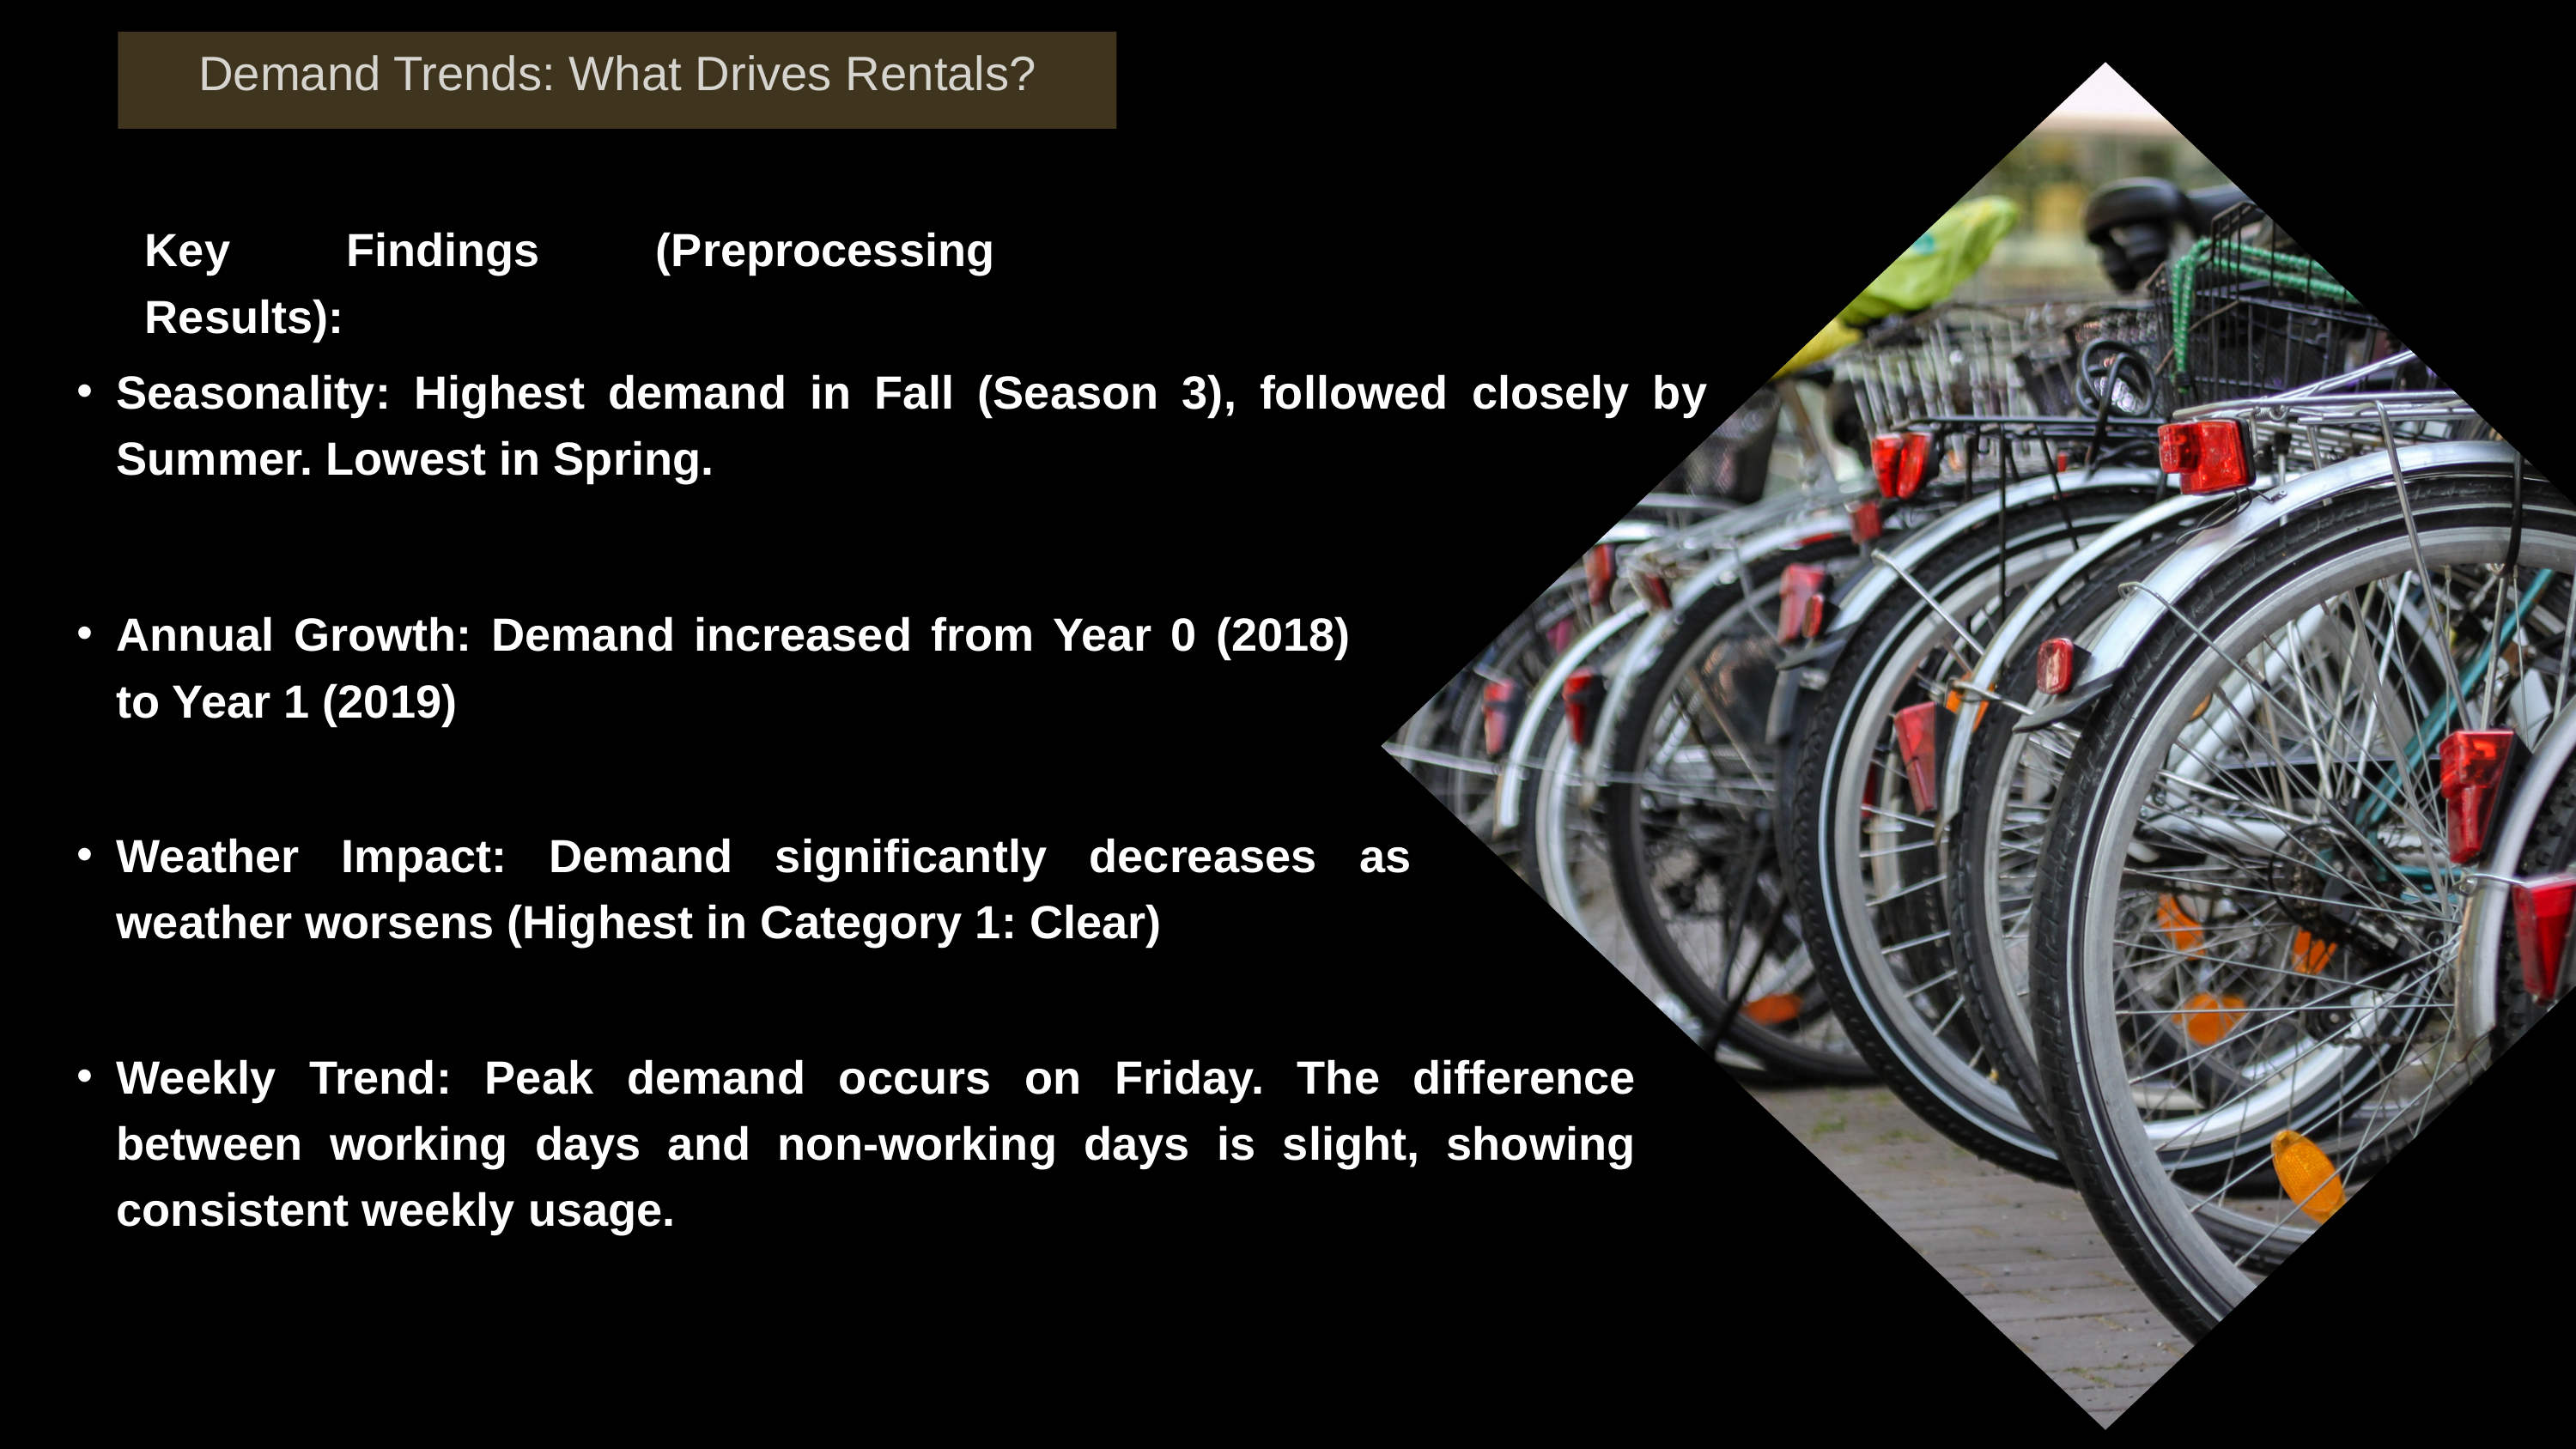

Demand Trends: What Drives Rentals?

Key Findings (Preprocessing Results):
Seasonality: Highest demand in Fall (Season 3), followed closely by Summer. Lowest in Spring.
Annual Growth: Demand increased from Year 0 (2018) to Year 1 (2019)
Weather Impact: Demand significantly decreases as weather worsens (Highest in Category 1: Clear)
Weekly Trend: Peak demand occurs on Friday. The difference between working days and non-working days is slight, showing consistent weekly usage.